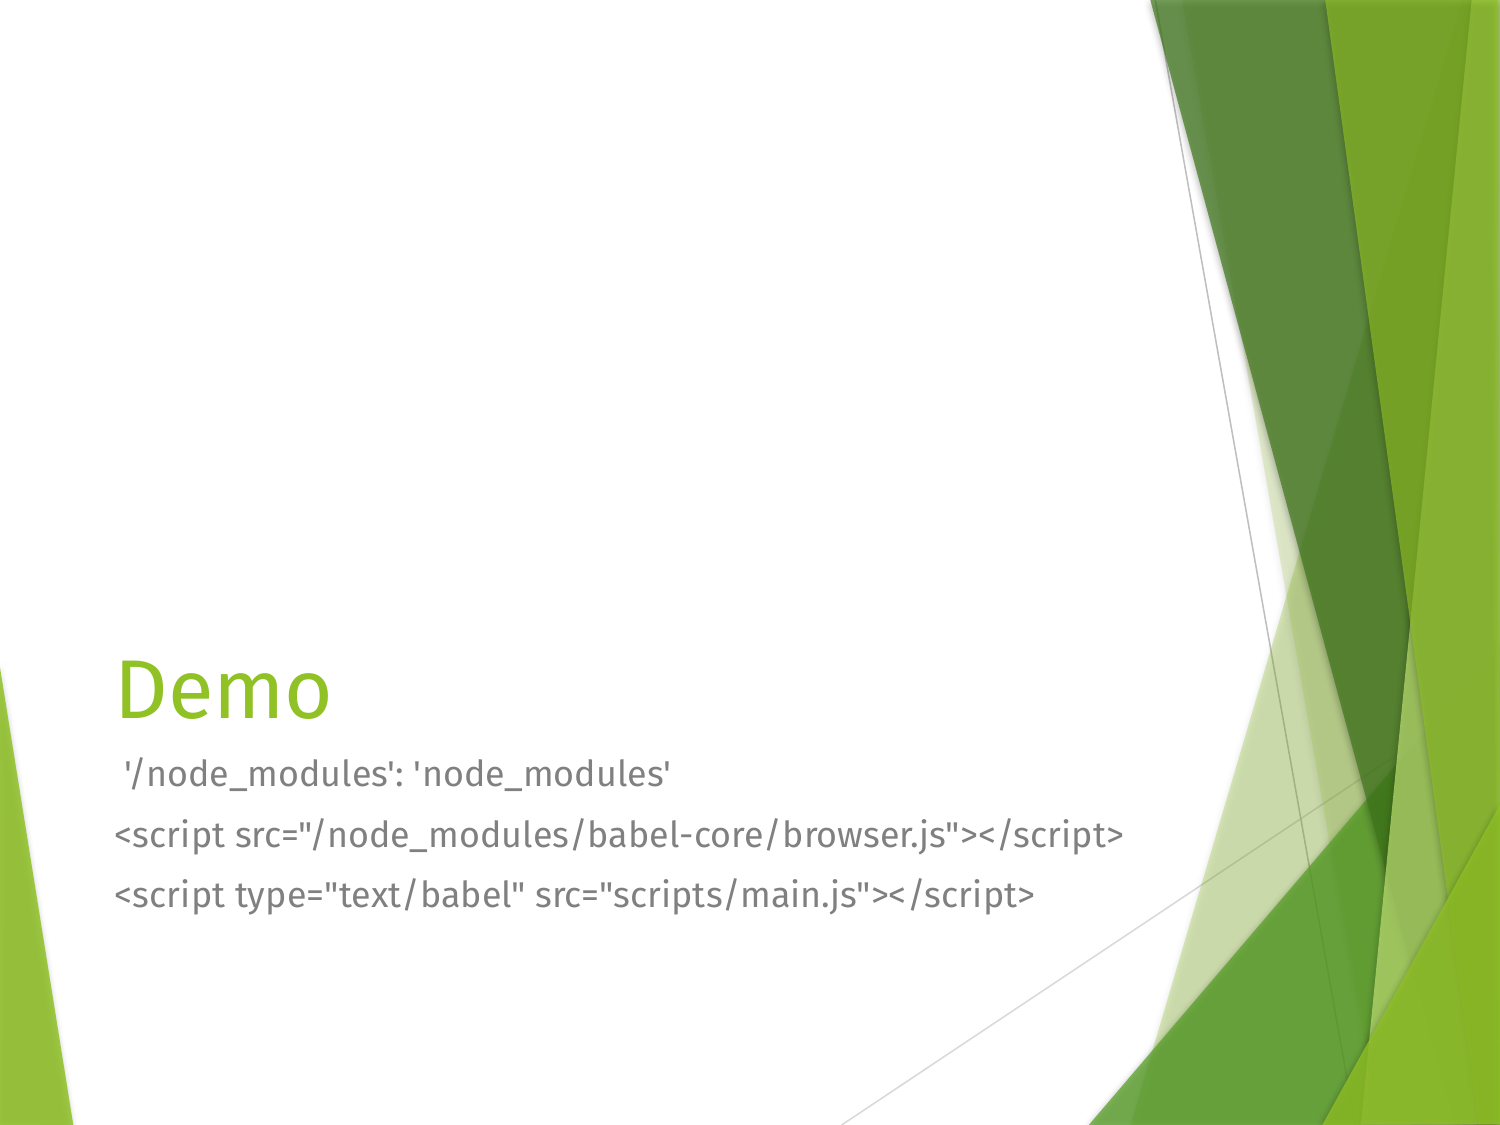

# Demo
 '/node_modules': 'node_modules'
<script src="/node_modules/babel-core/browser.js"></script>
<script type="text/babel" src="scripts/main.js"></script>